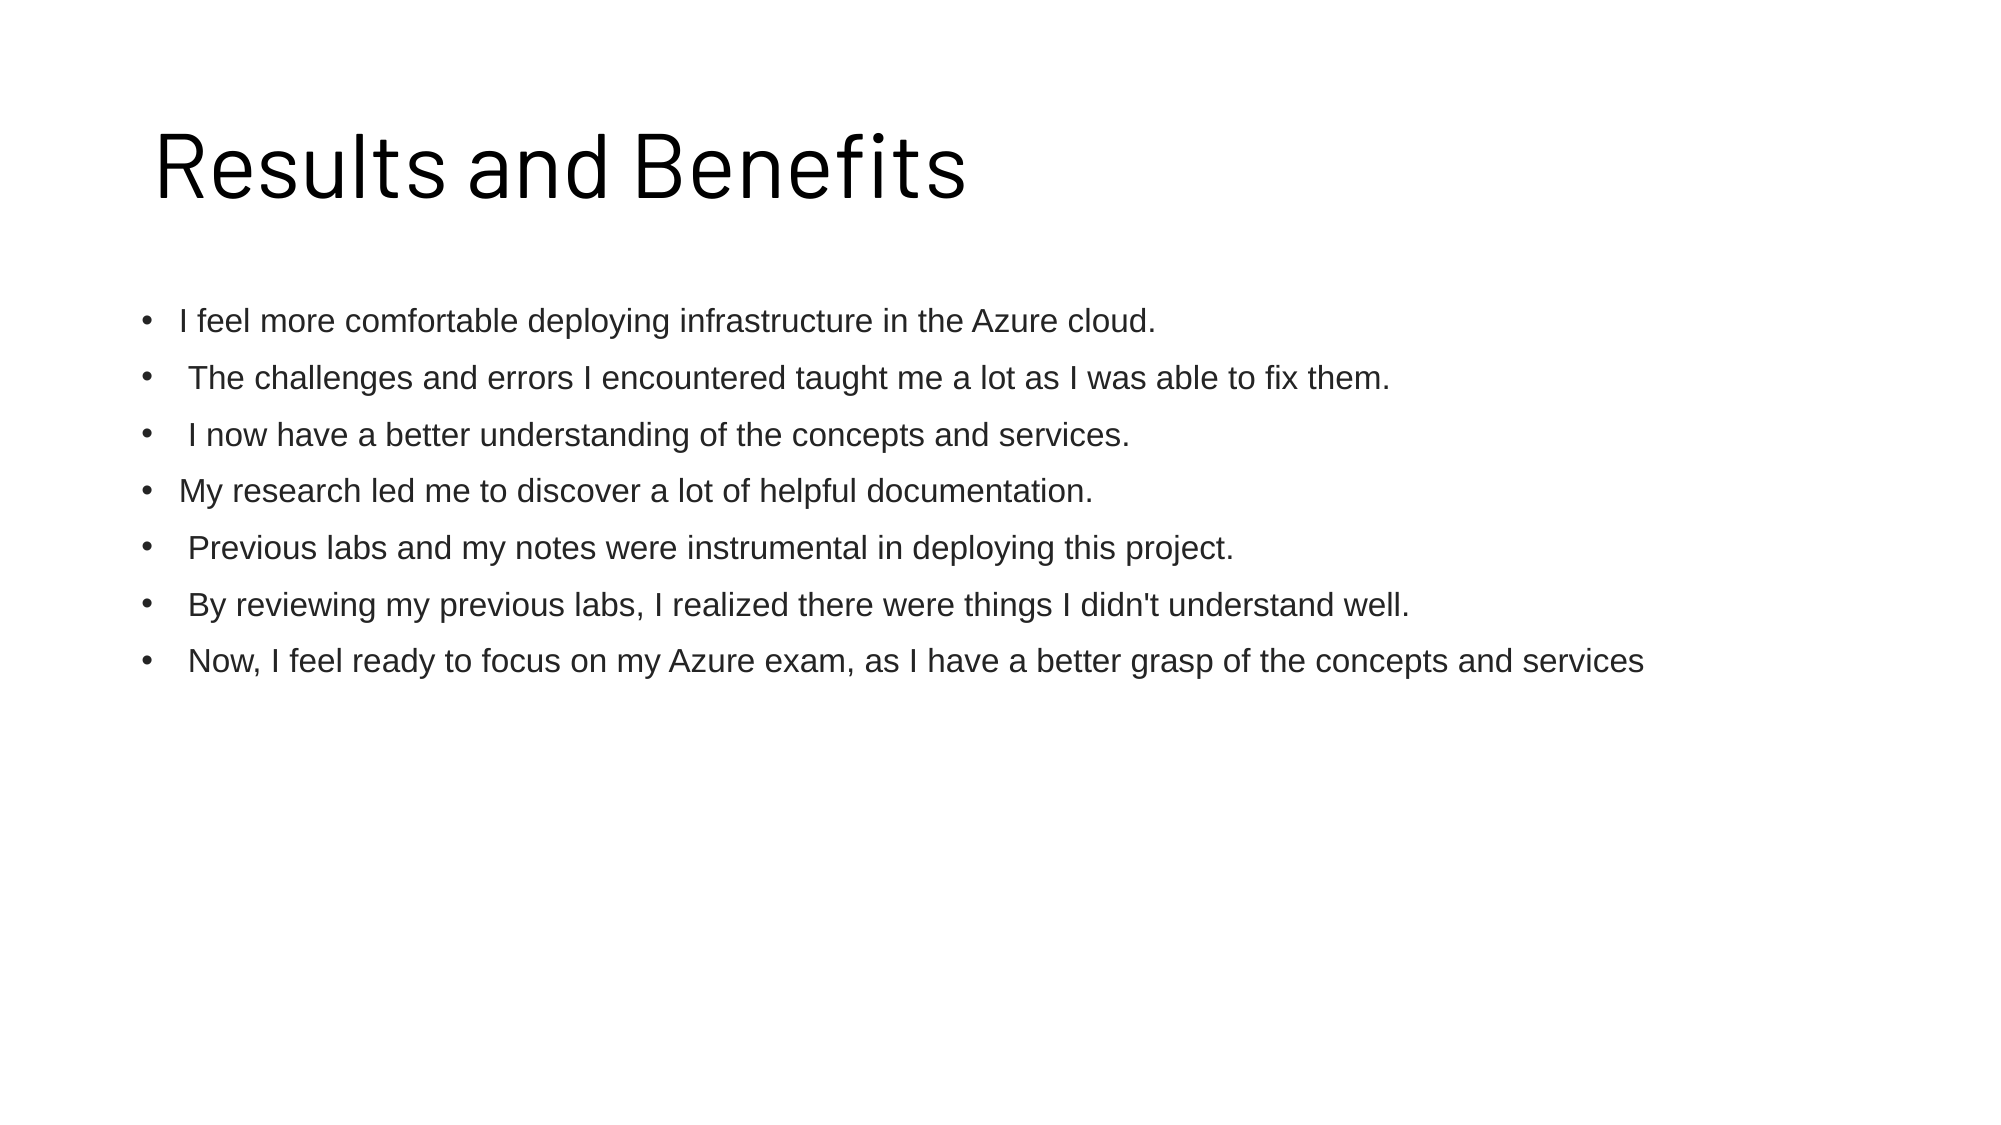

# Results and Benefits
I feel more comfortable deploying infrastructure in the Azure cloud.
 The challenges and errors I encountered taught me a lot as I was able to fix them.
 I now have a better understanding of the concepts and services.
My research led me to discover a lot of helpful documentation.
 Previous labs and my notes were instrumental in deploying this project.
 By reviewing my previous labs, I realized there were things I didn't understand well.
 Now, I feel ready to focus on my Azure exam, as I have a better grasp of the concepts and services